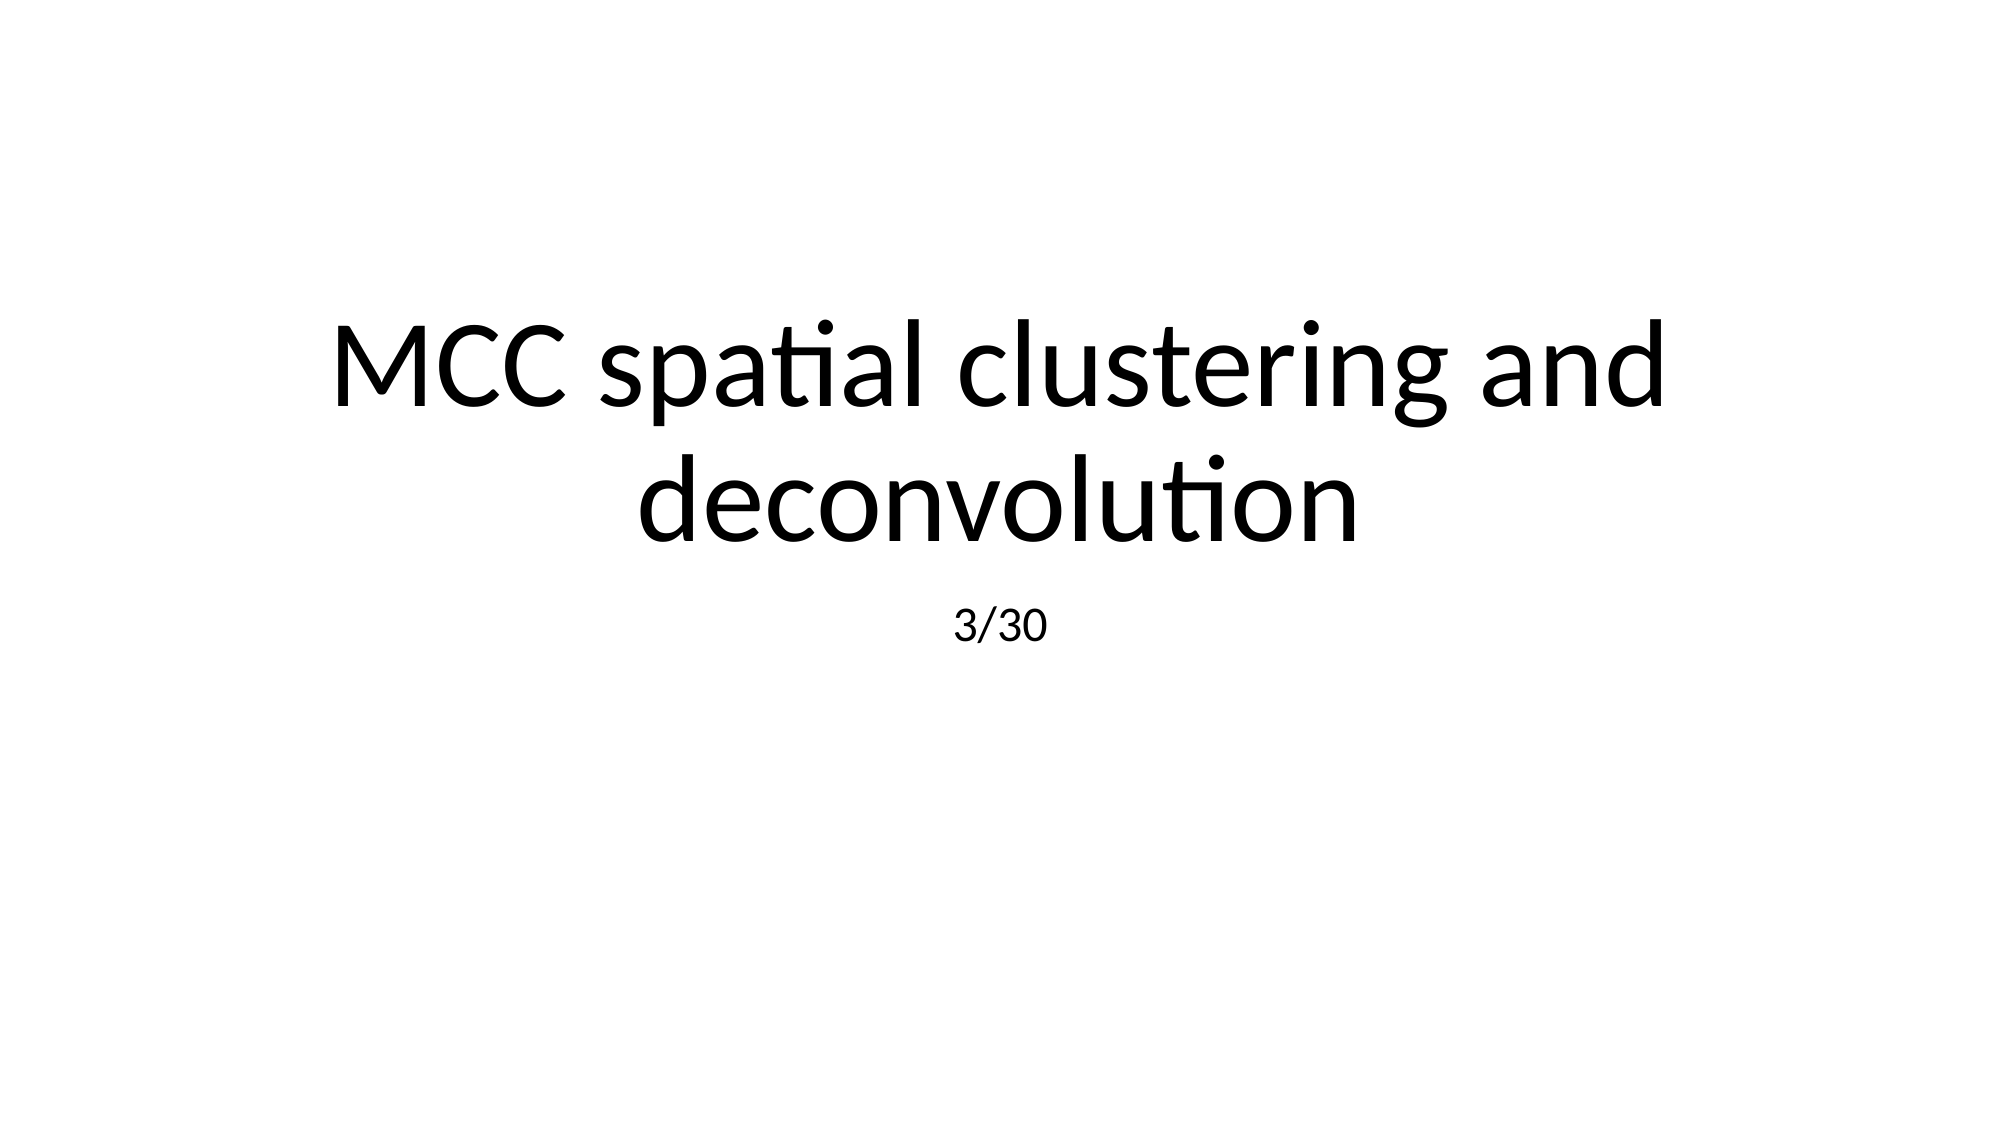

# MCC spatial clustering and deconvolution
3/30